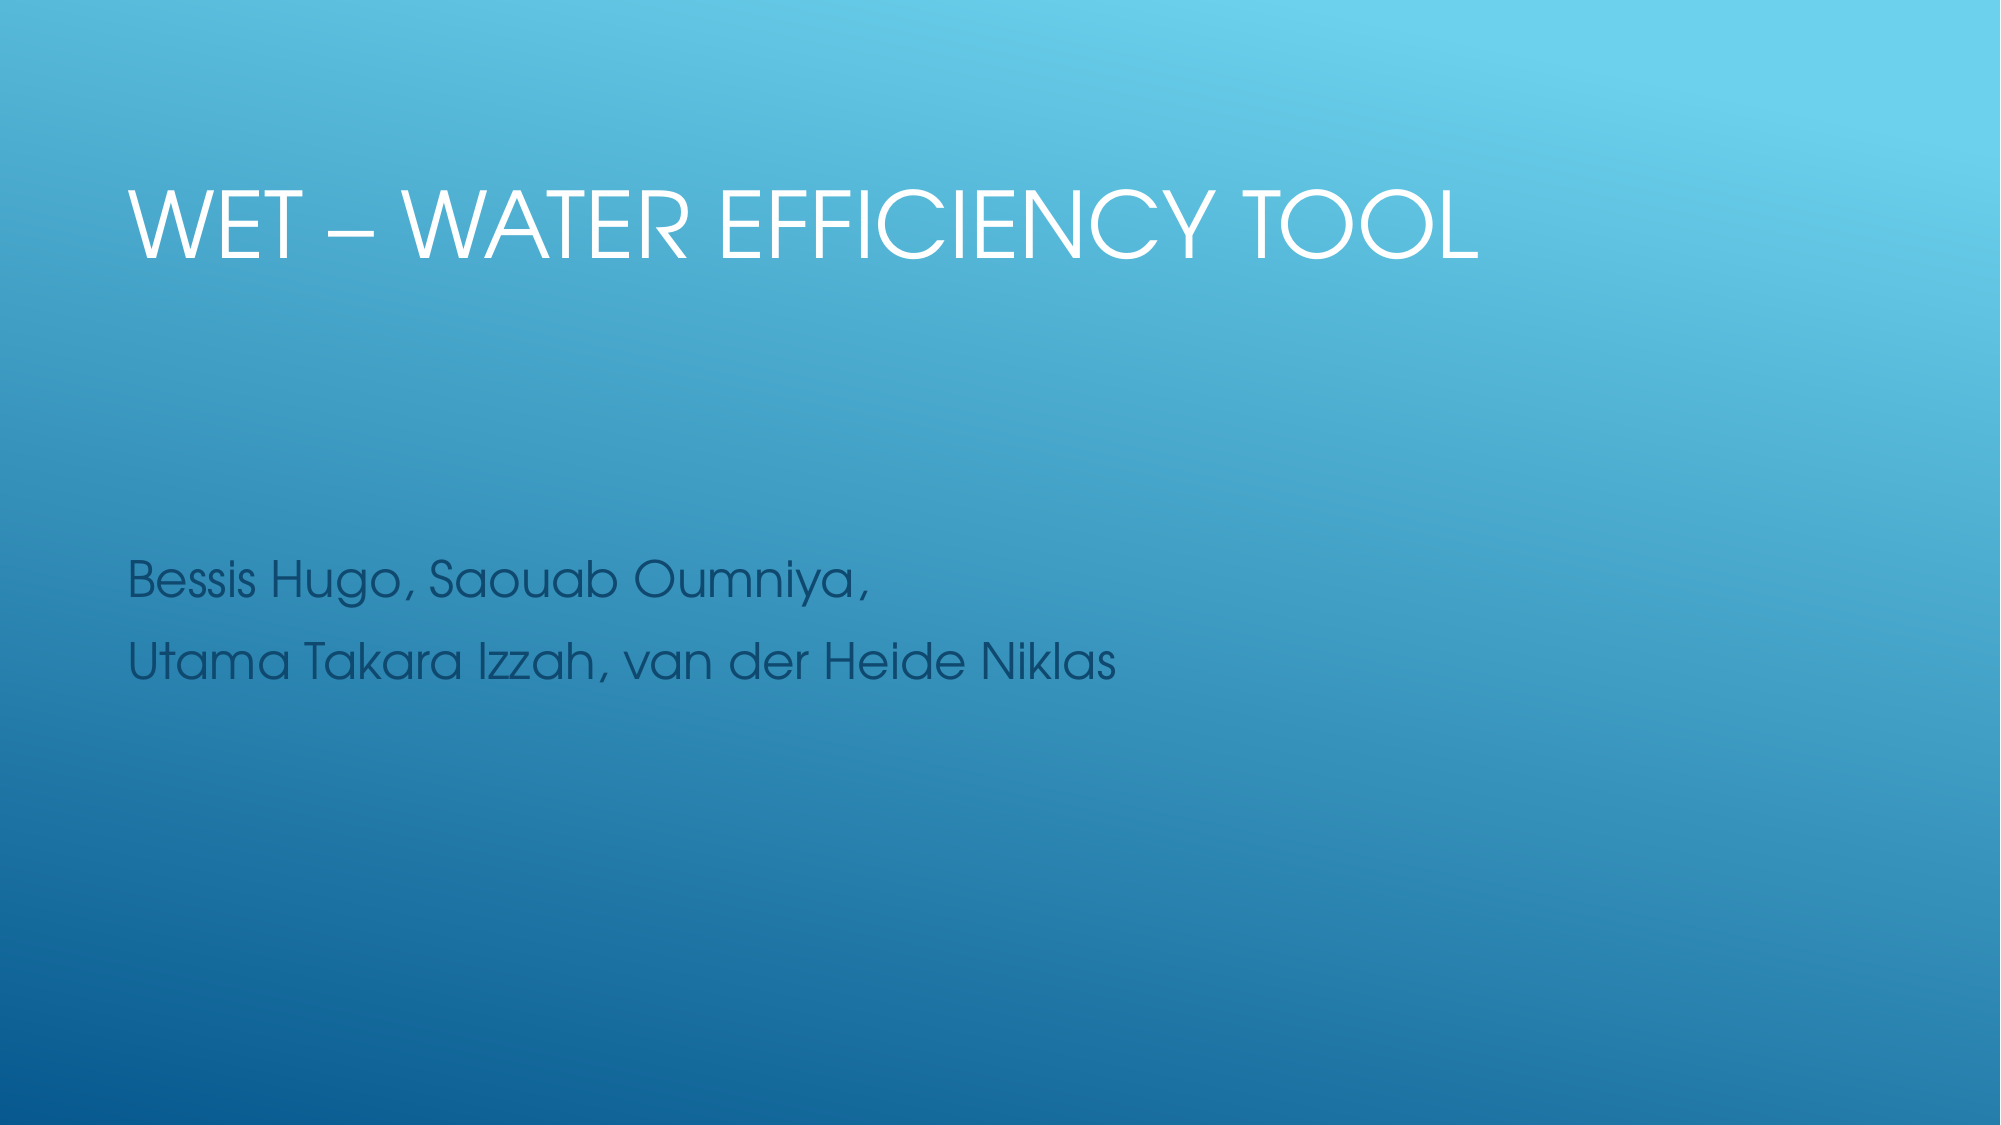

WET – Water Efficiency tooL
Bessis Hugo, Saouab Oumniya,
Utama Takara Izzah, van der Heide Niklas